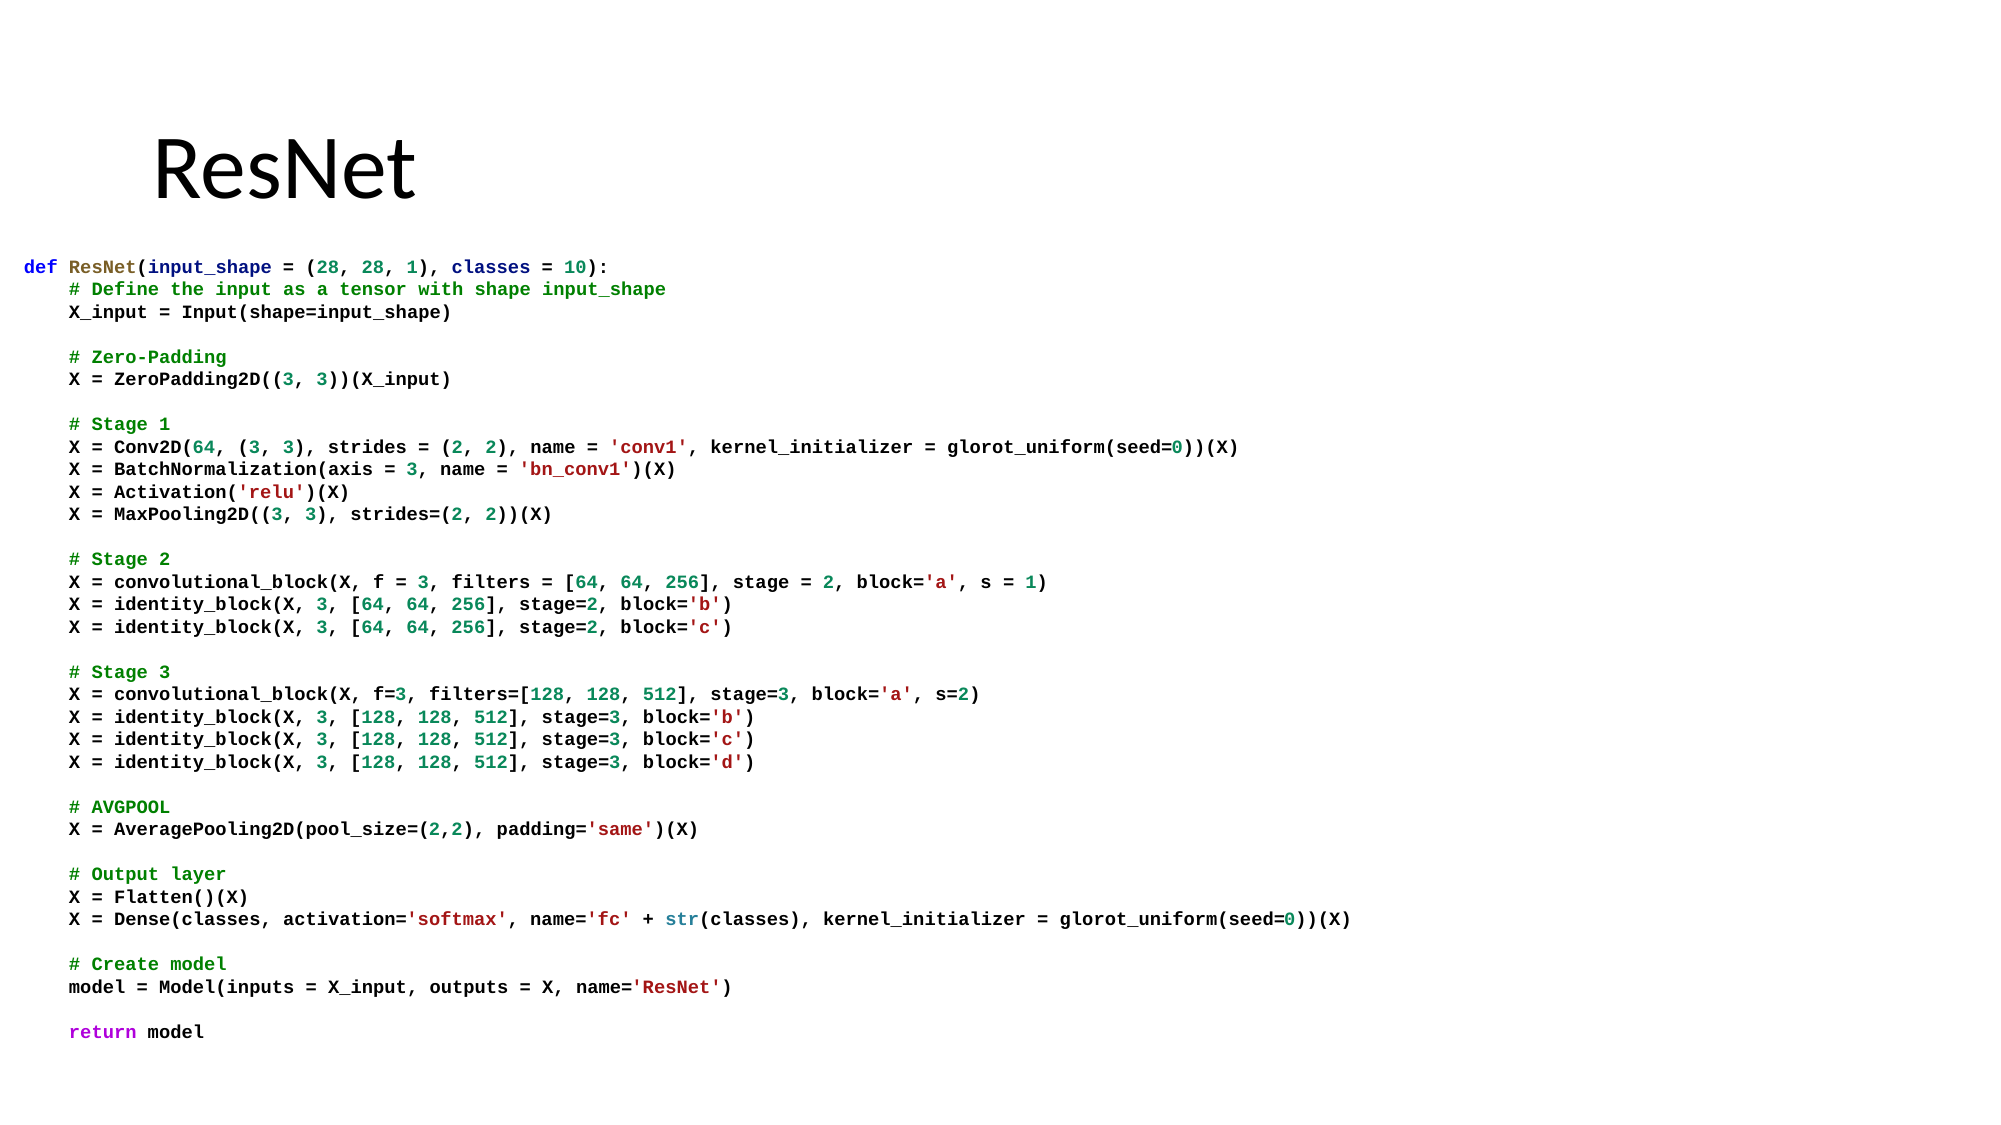

# ResNet
def ResNet(input_shape = (28, 28, 1), classes = 10):
    # Define the input as a tensor with shape input_shape
    X_input = Input(shape=input_shape)
    # Zero-Padding
    X = ZeroPadding2D((3, 3))(X_input)
    # Stage 1
    X = Conv2D(64, (3, 3), strides = (2, 2), name = 'conv1', kernel_initializer = glorot_uniform(seed=0))(X)
    X = BatchNormalization(axis = 3, name = 'bn_conv1')(X)
    X = Activation('relu')(X)
    X = MaxPooling2D((3, 3), strides=(2, 2))(X)
    # Stage 2
    X = convolutional_block(X, f = 3, filters = [64, 64, 256], stage = 2, block='a', s = 1)
    X = identity_block(X, 3, [64, 64, 256], stage=2, block='b')
    X = identity_block(X, 3, [64, 64, 256], stage=2, block='c')
    # Stage 3
    X = convolutional_block(X, f=3, filters=[128, 128, 512], stage=3, block='a', s=2)
    X = identity_block(X, 3, [128, 128, 512], stage=3, block='b')
    X = identity_block(X, 3, [128, 128, 512], stage=3, block='c')
    X = identity_block(X, 3, [128, 128, 512], stage=3, block='d')
    # AVGPOOL
    X = AveragePooling2D(pool_size=(2,2), padding='same')(X)
    # Output layer
    X = Flatten()(X)
    X = Dense(classes, activation='softmax', name='fc' + str(classes), kernel_initializer = glorot_uniform(seed=0))(X)
    # Create model
    model = Model(inputs = X_input, outputs = X, name='ResNet')
    return model